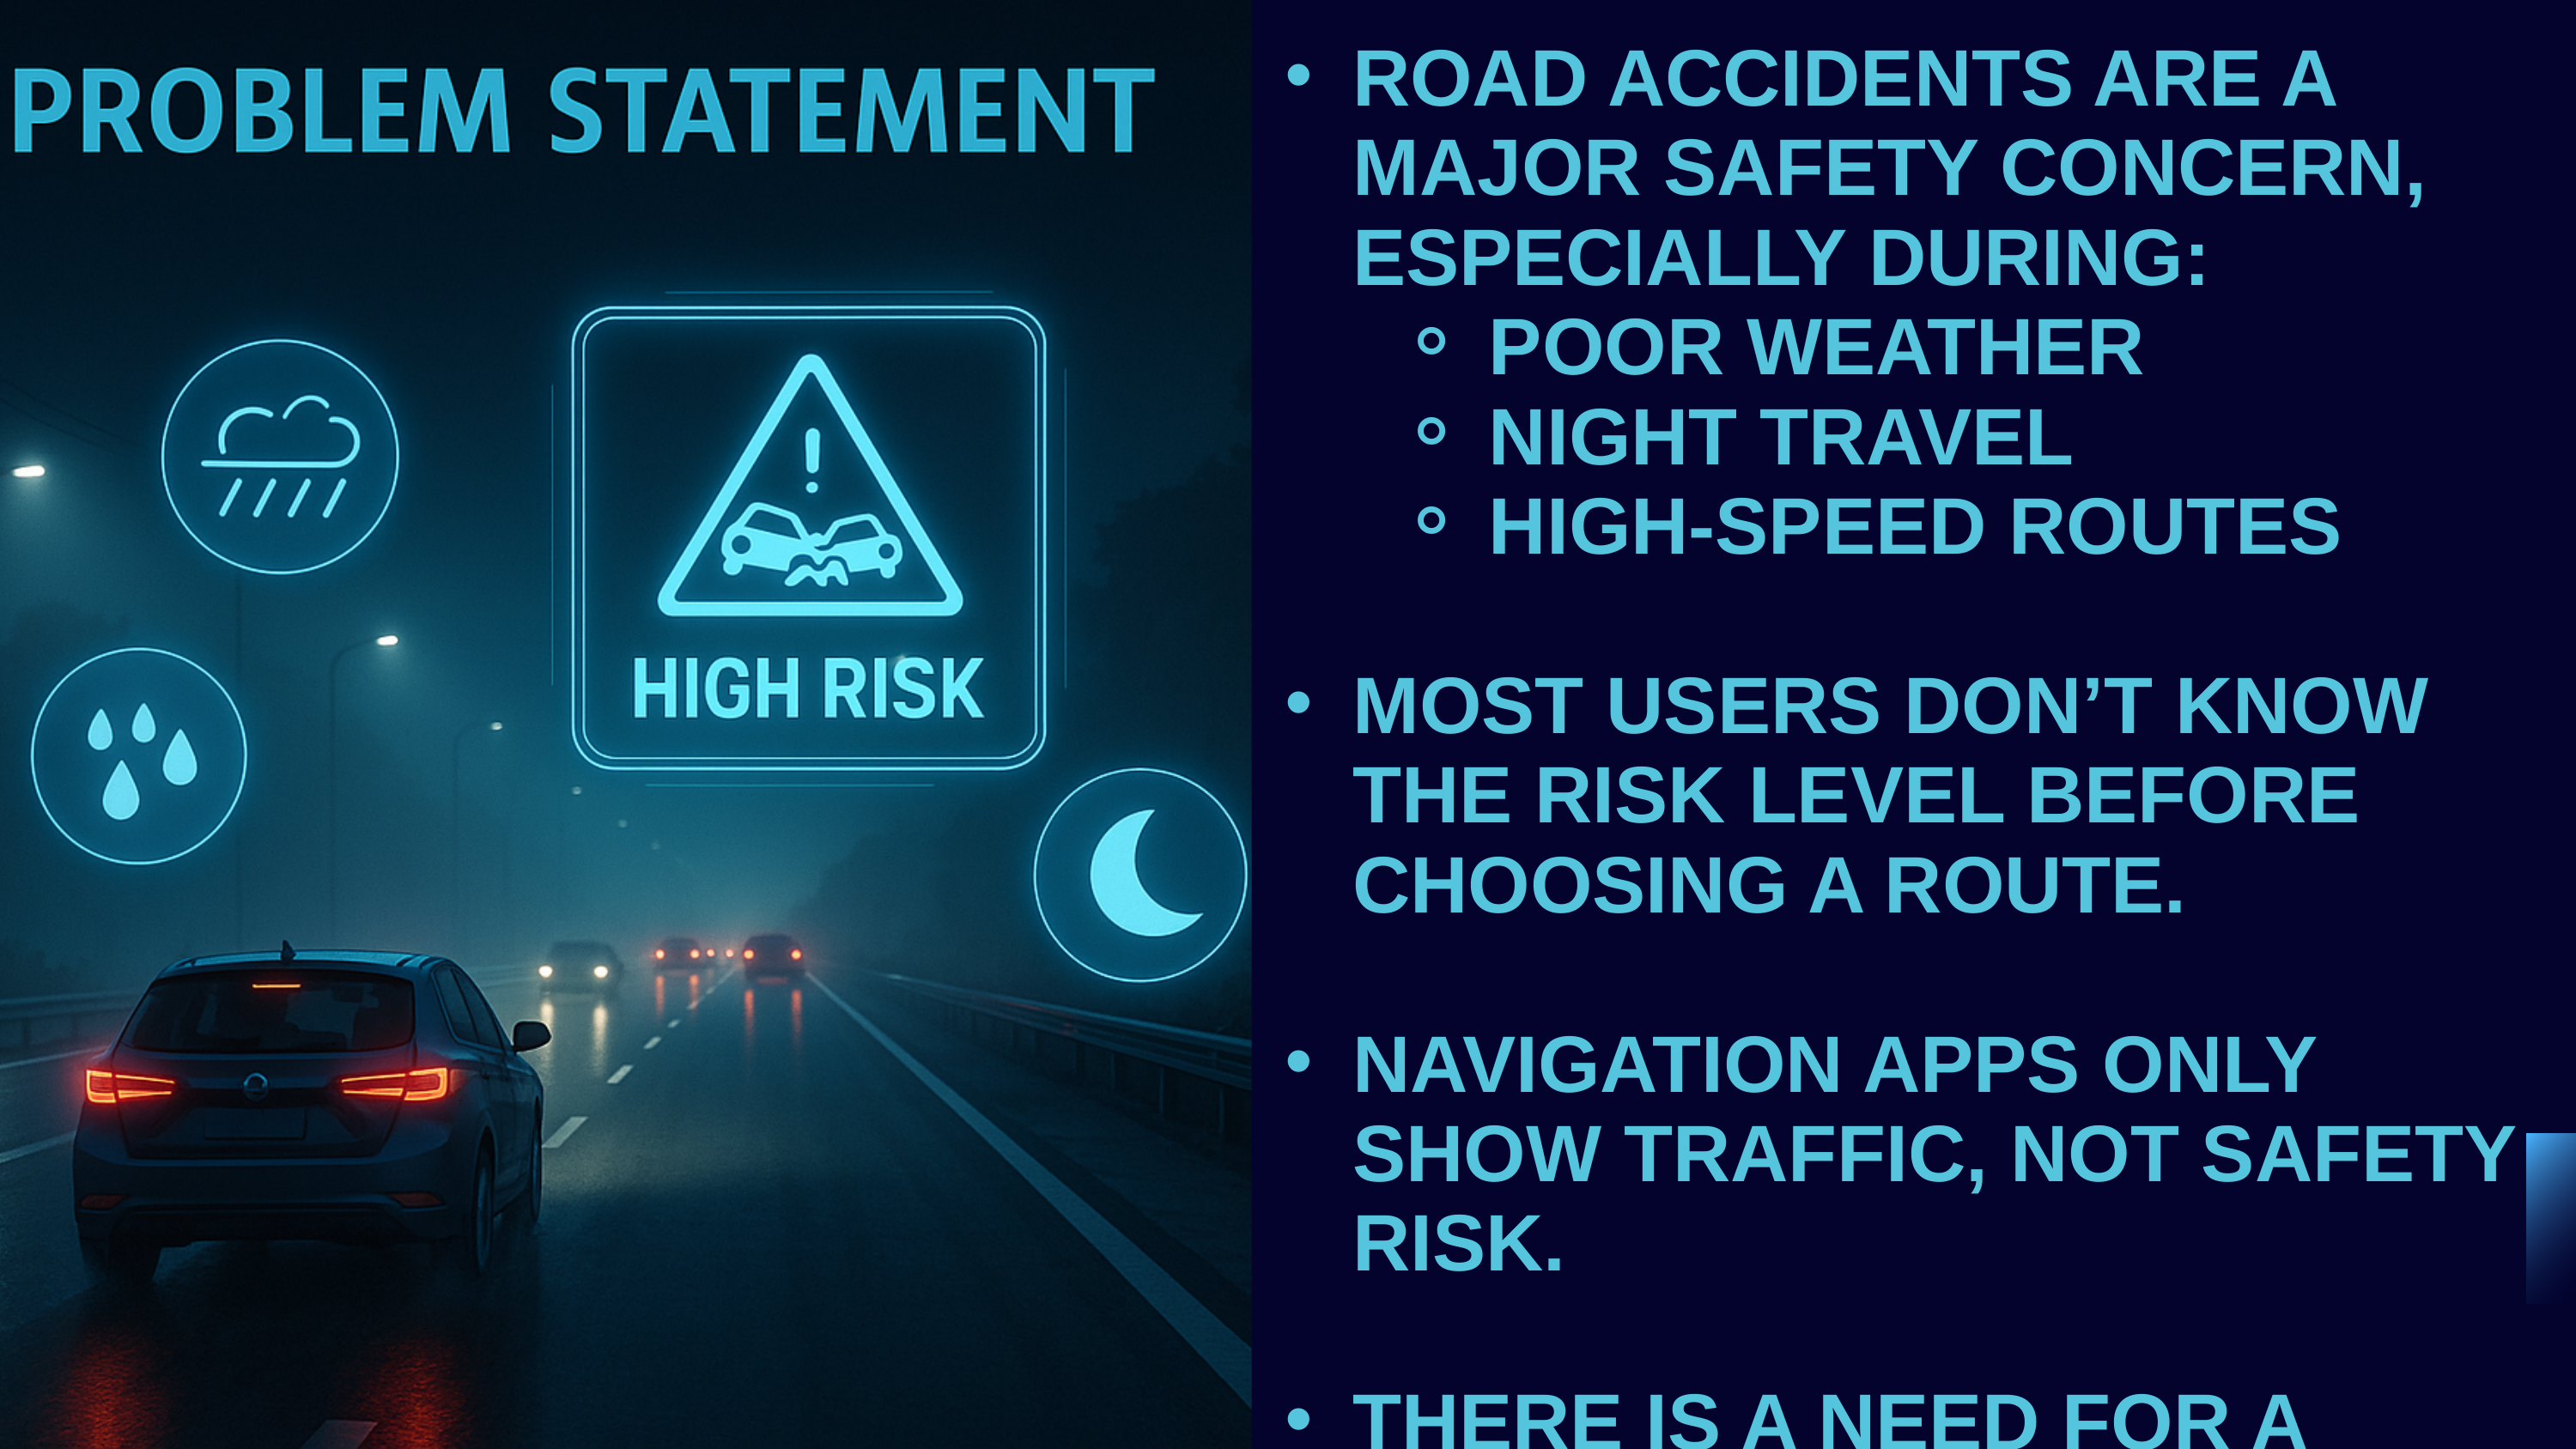

ROAD ACCIDENTS ARE A MAJOR SAFETY CONCERN, ESPECIALLY DURING:
POOR WEATHER
NIGHT TRAVEL
HIGH-SPEED ROUTES

MOST USERS DON’T KNOW THE RISK LEVEL BEFORE CHOOSING A ROUTE.

NAVIGATION APPS ONLY SHOW TRAFFIC, NOT SAFETY RISK.

THERE IS A NEED FOR A SIMPLE TOOL THAT PREDICTS ACCIDENT RISK USING REAL-WORLD FACTORS.